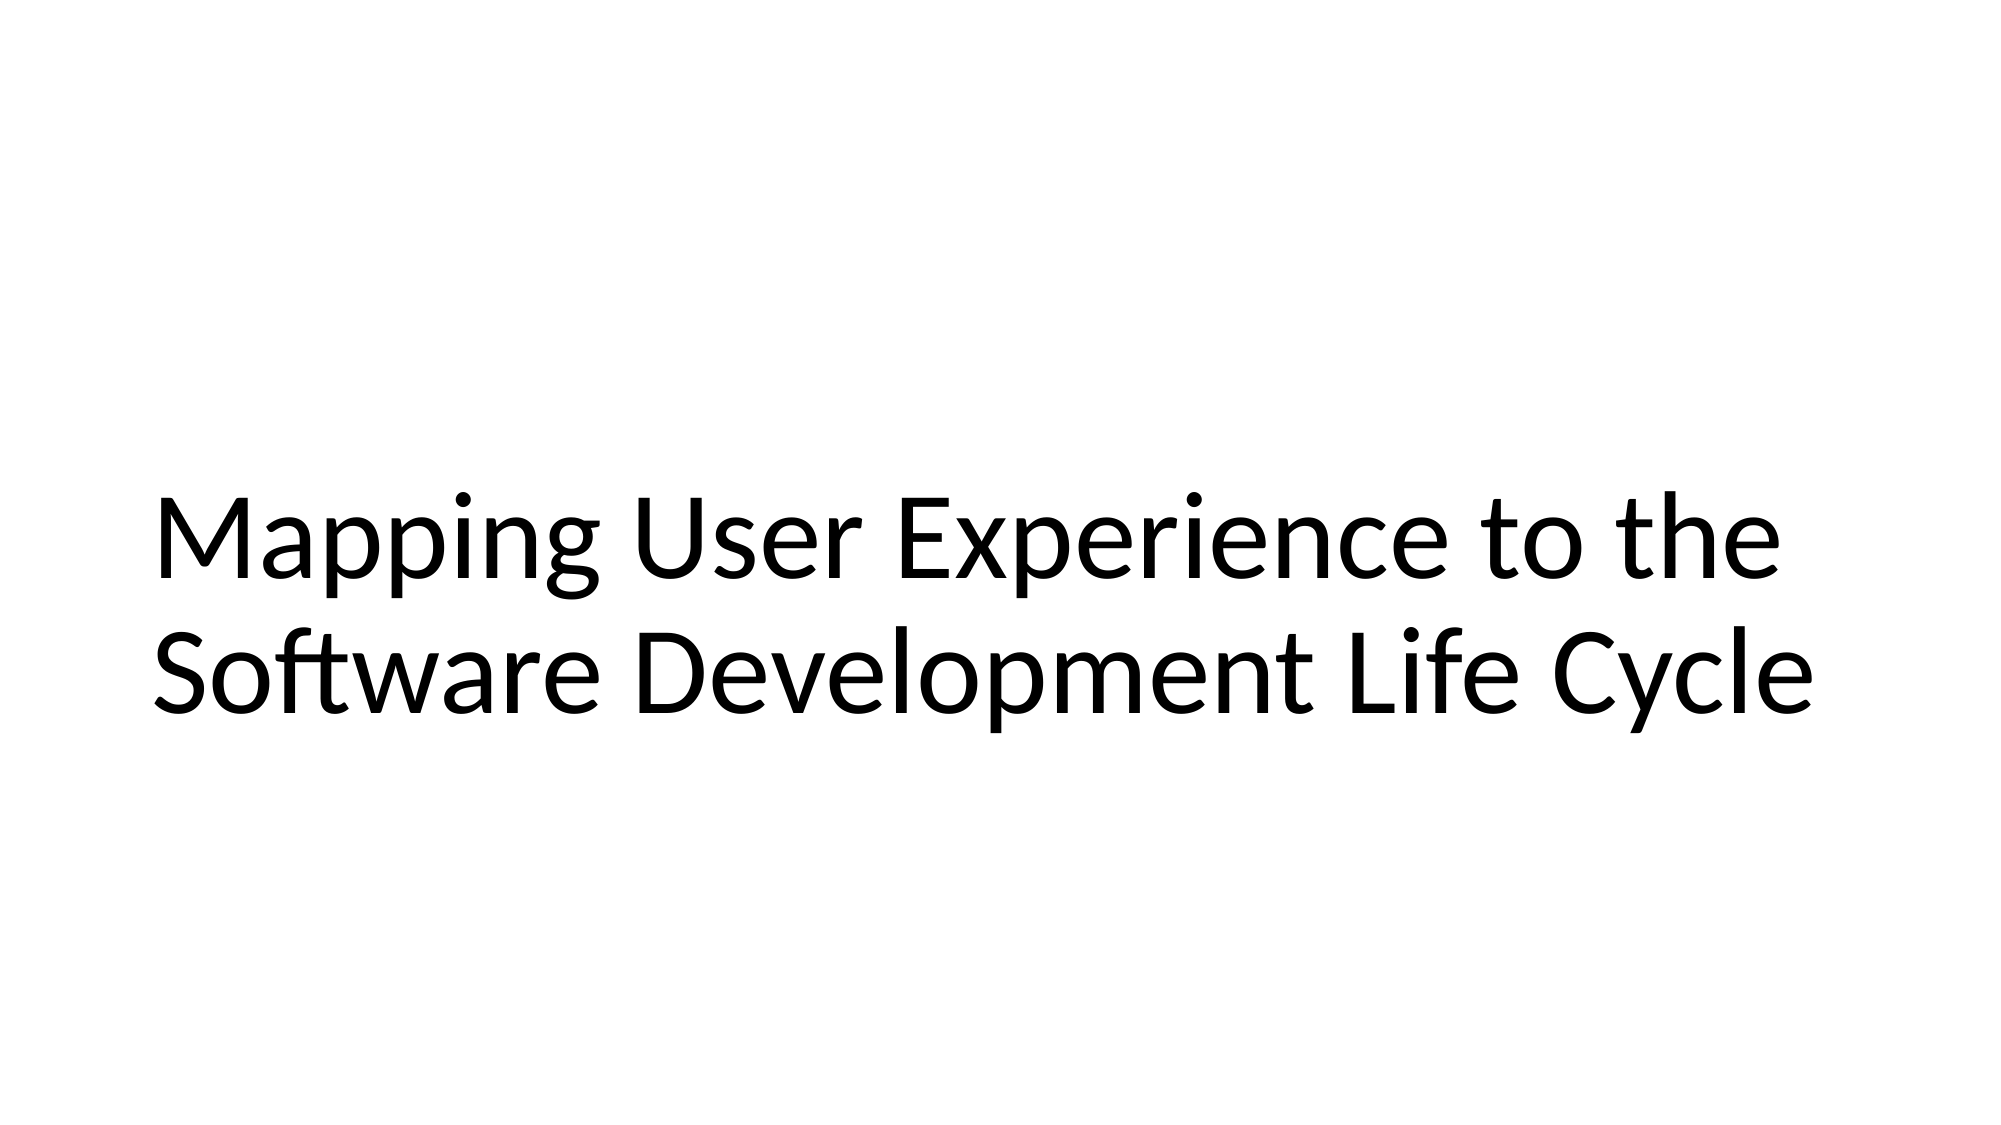

# Mapping User Experience to the Software Development Life Cycle